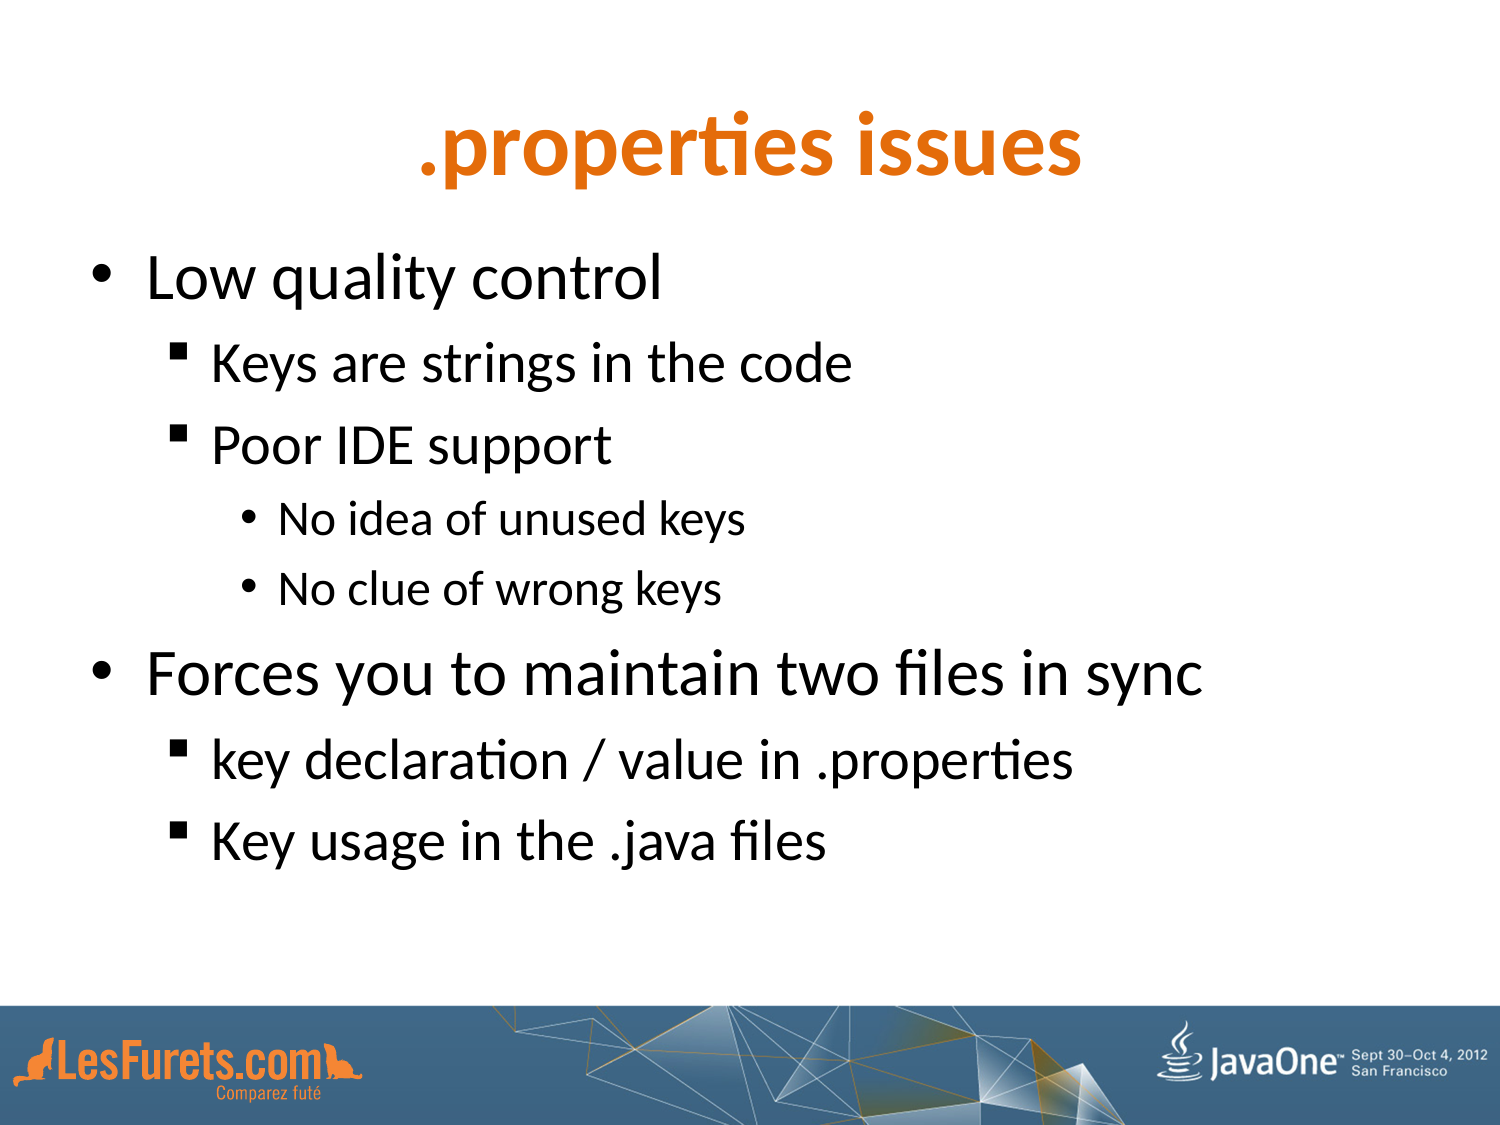

# .properties issues
Low quality control
Keys are strings in the code
Poor IDE support
No idea of unused keys
No clue of wrong keys
Forces you to maintain two files in sync
key declaration / value in .properties
Key usage in the .java files